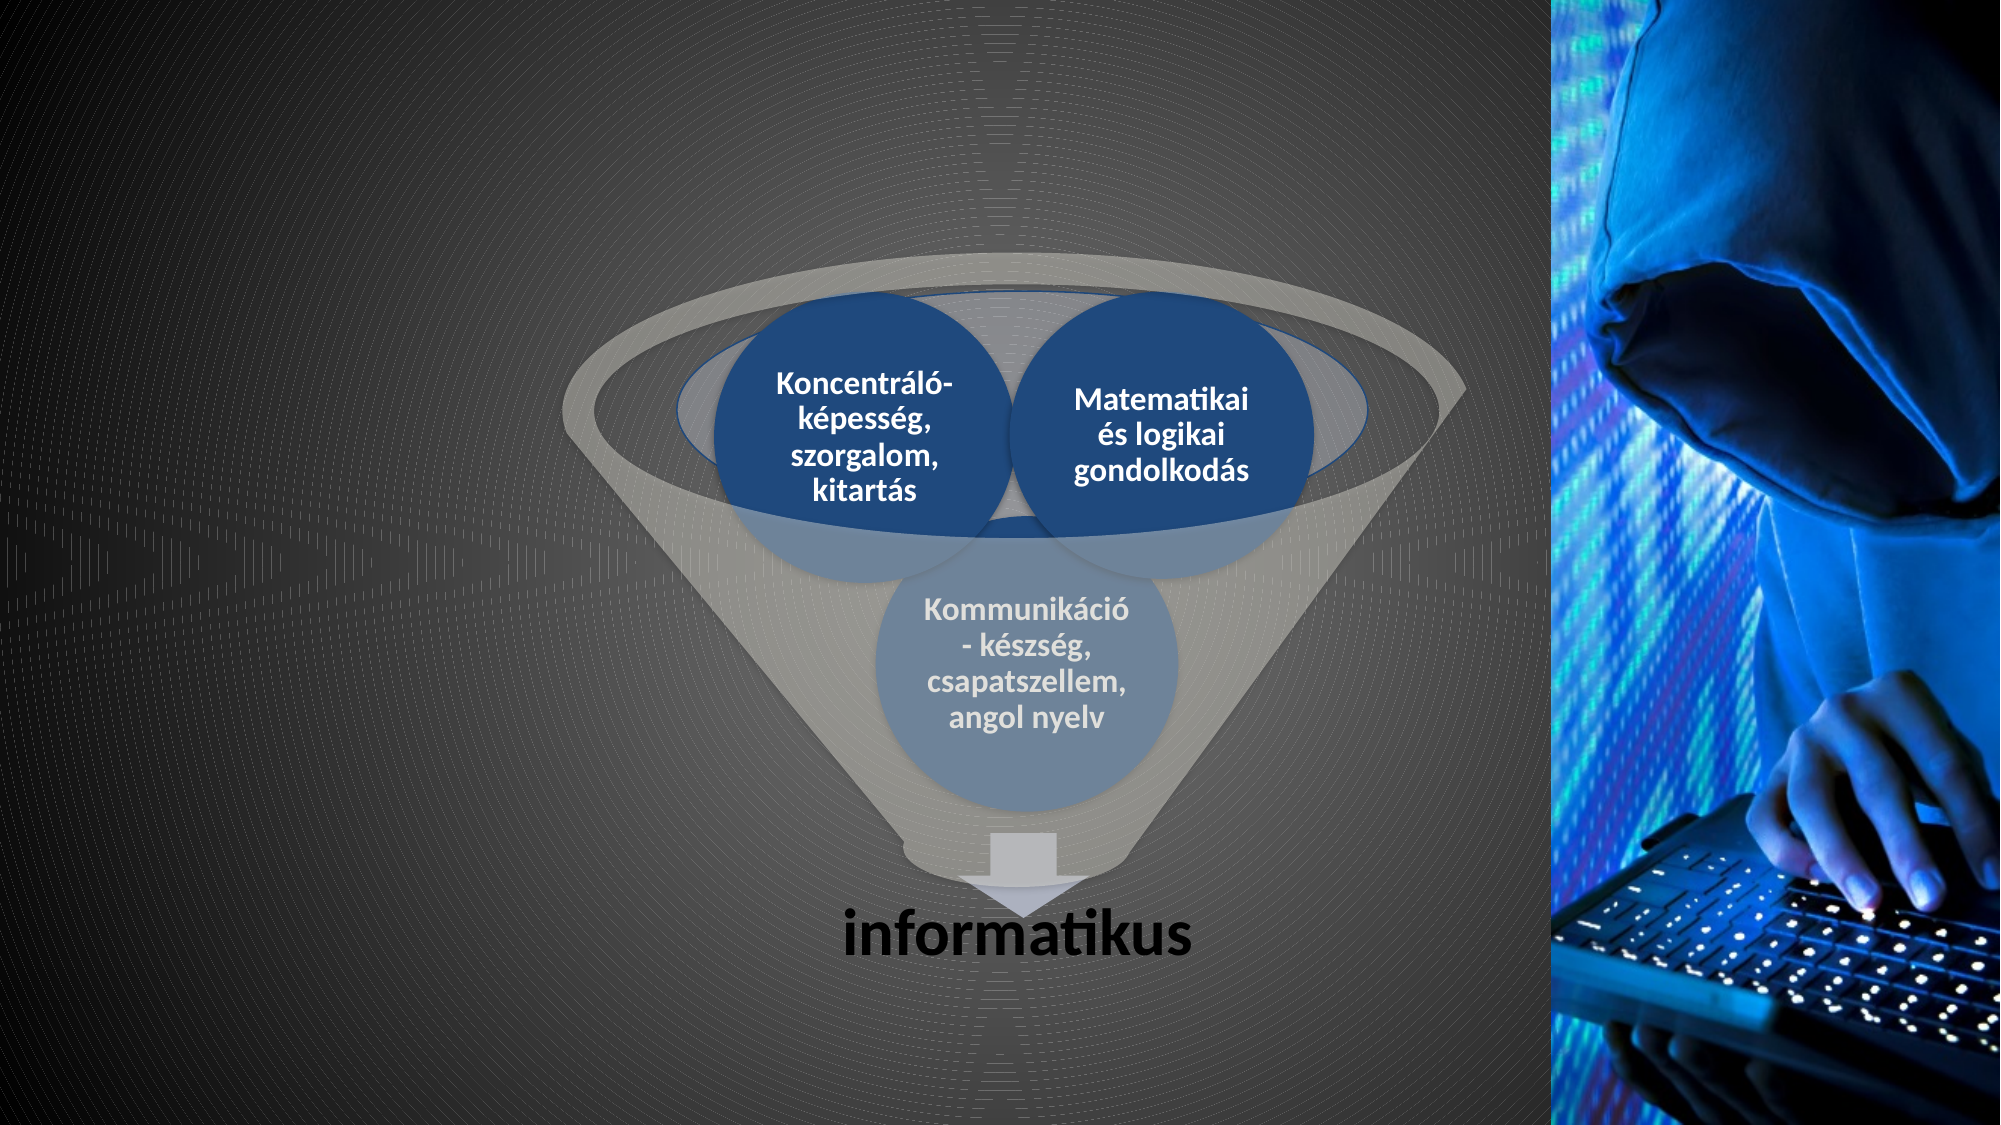

informatikus
Kommunikáció- készség, csapatszellem, angol nyelv
Koncentráló-képesség, szorgalom, kitartás
Matematikai és logikai gondolkodás